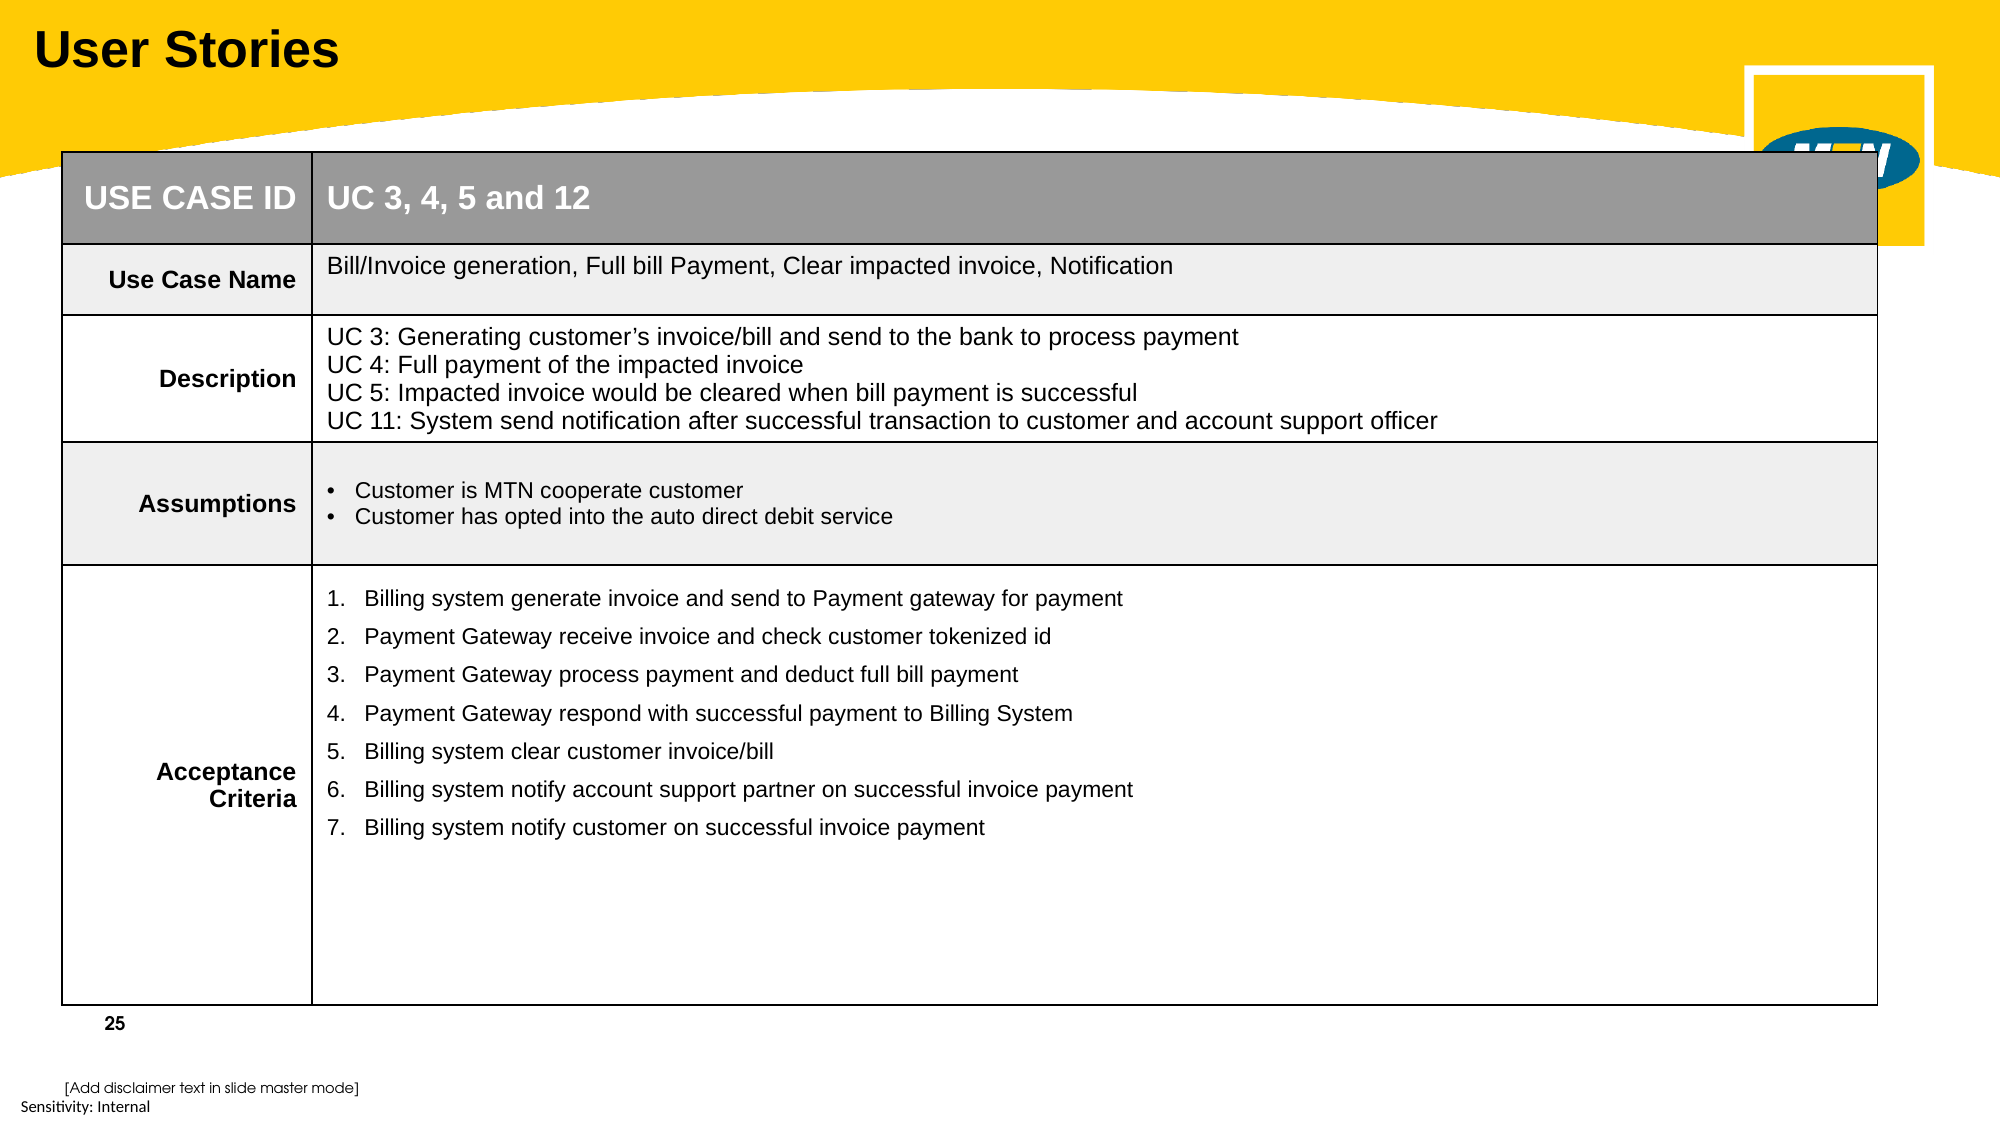

# User Stories
| USE CASE ID | UC 3, 4, 5 and 12 |
| --- | --- |
| Use Case Name | Bill/Invoice generation, Full bill Payment, Clear impacted invoice, Notification |
| Description | UC 3: Generating customer’s invoice/bill and send to the bank to process payment UC 4: Full payment of the impacted invoice UC 5: Impacted invoice would be cleared when bill payment is successful UC 11: System send notification after successful transaction to customer and account support officer |
| Assumptions | Customer is MTN cooperate customer Customer has opted into the auto direct debit service |
| Acceptance Criteria | Billing system generate invoice and send to Payment gateway for payment Payment Gateway receive invoice and check customer tokenized id Payment Gateway process payment and deduct full bill payment Payment Gateway respond with successful payment to Billing System Billing system clear customer invoice/bill Billing system notify account support partner on successful invoice payment Billing system notify customer on successful invoice payment |